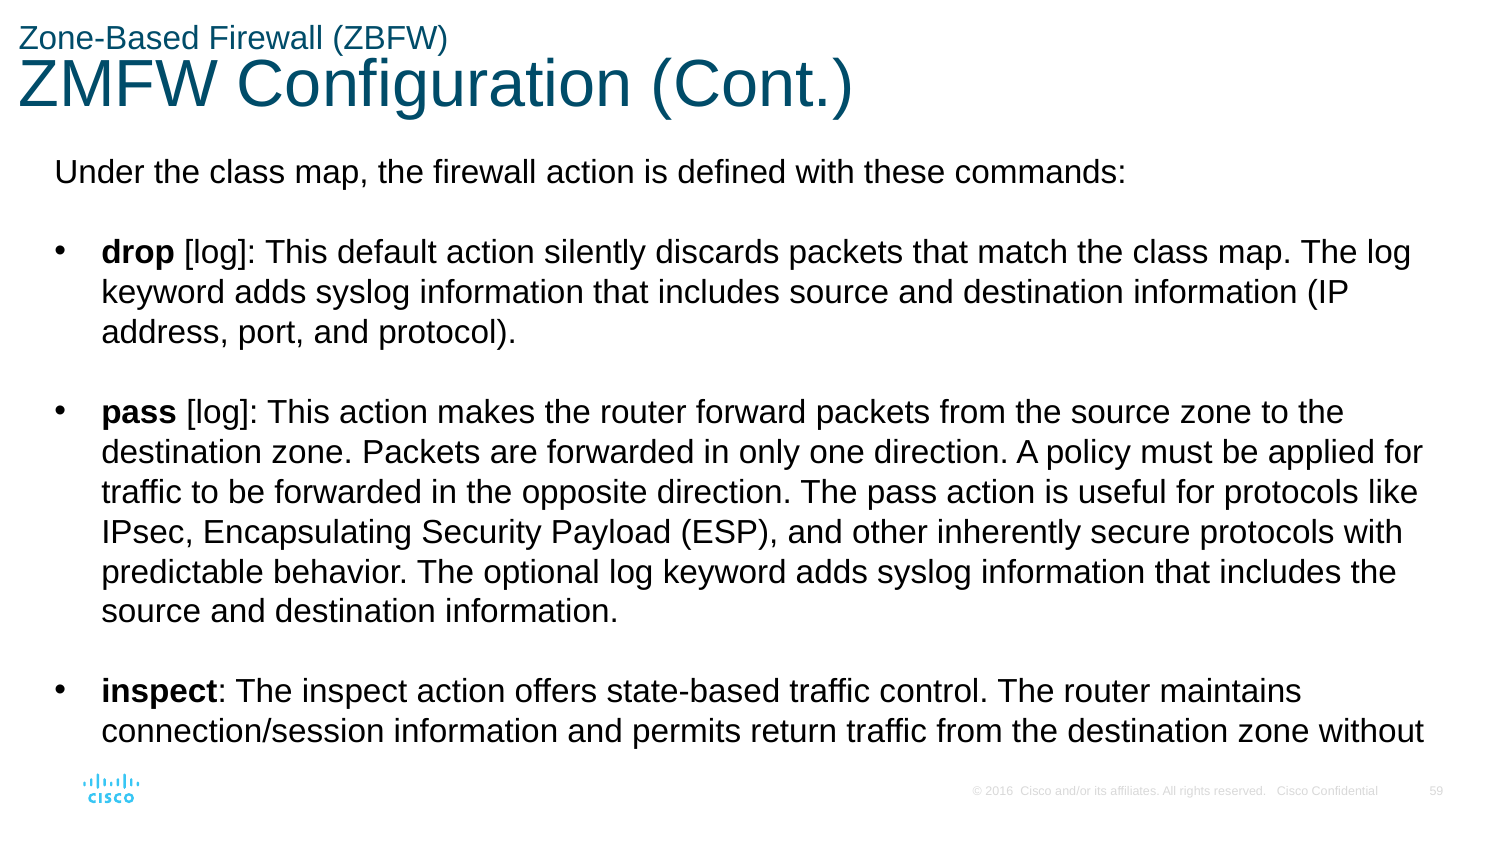

# Zone-Based Firewall (ZBFW) ZMFW Configuration (Cont.)
Under the class map, the firewall action is defined with these commands:

drop [log]: This default action silently discards packets that match the class map. The log keyword adds syslog information that includes source and destination information (IP address, port, and protocol).

pass [log]: This action makes the router forward packets from the source zone to the destination zone. Packets are forwarded in only one direction. A policy must be applied for traffic to be forwarded in the opposite direction. The pass action is useful for protocols like IPsec, Encapsulating Security Payload (ESP), and other inherently secure protocols with predictable behavior. The optional log keyword adds syslog information that includes the source and destination information.

inspect: The inspect action offers state-based traffic control. The router maintains connection/session information and permits return traffic from the destination zone without